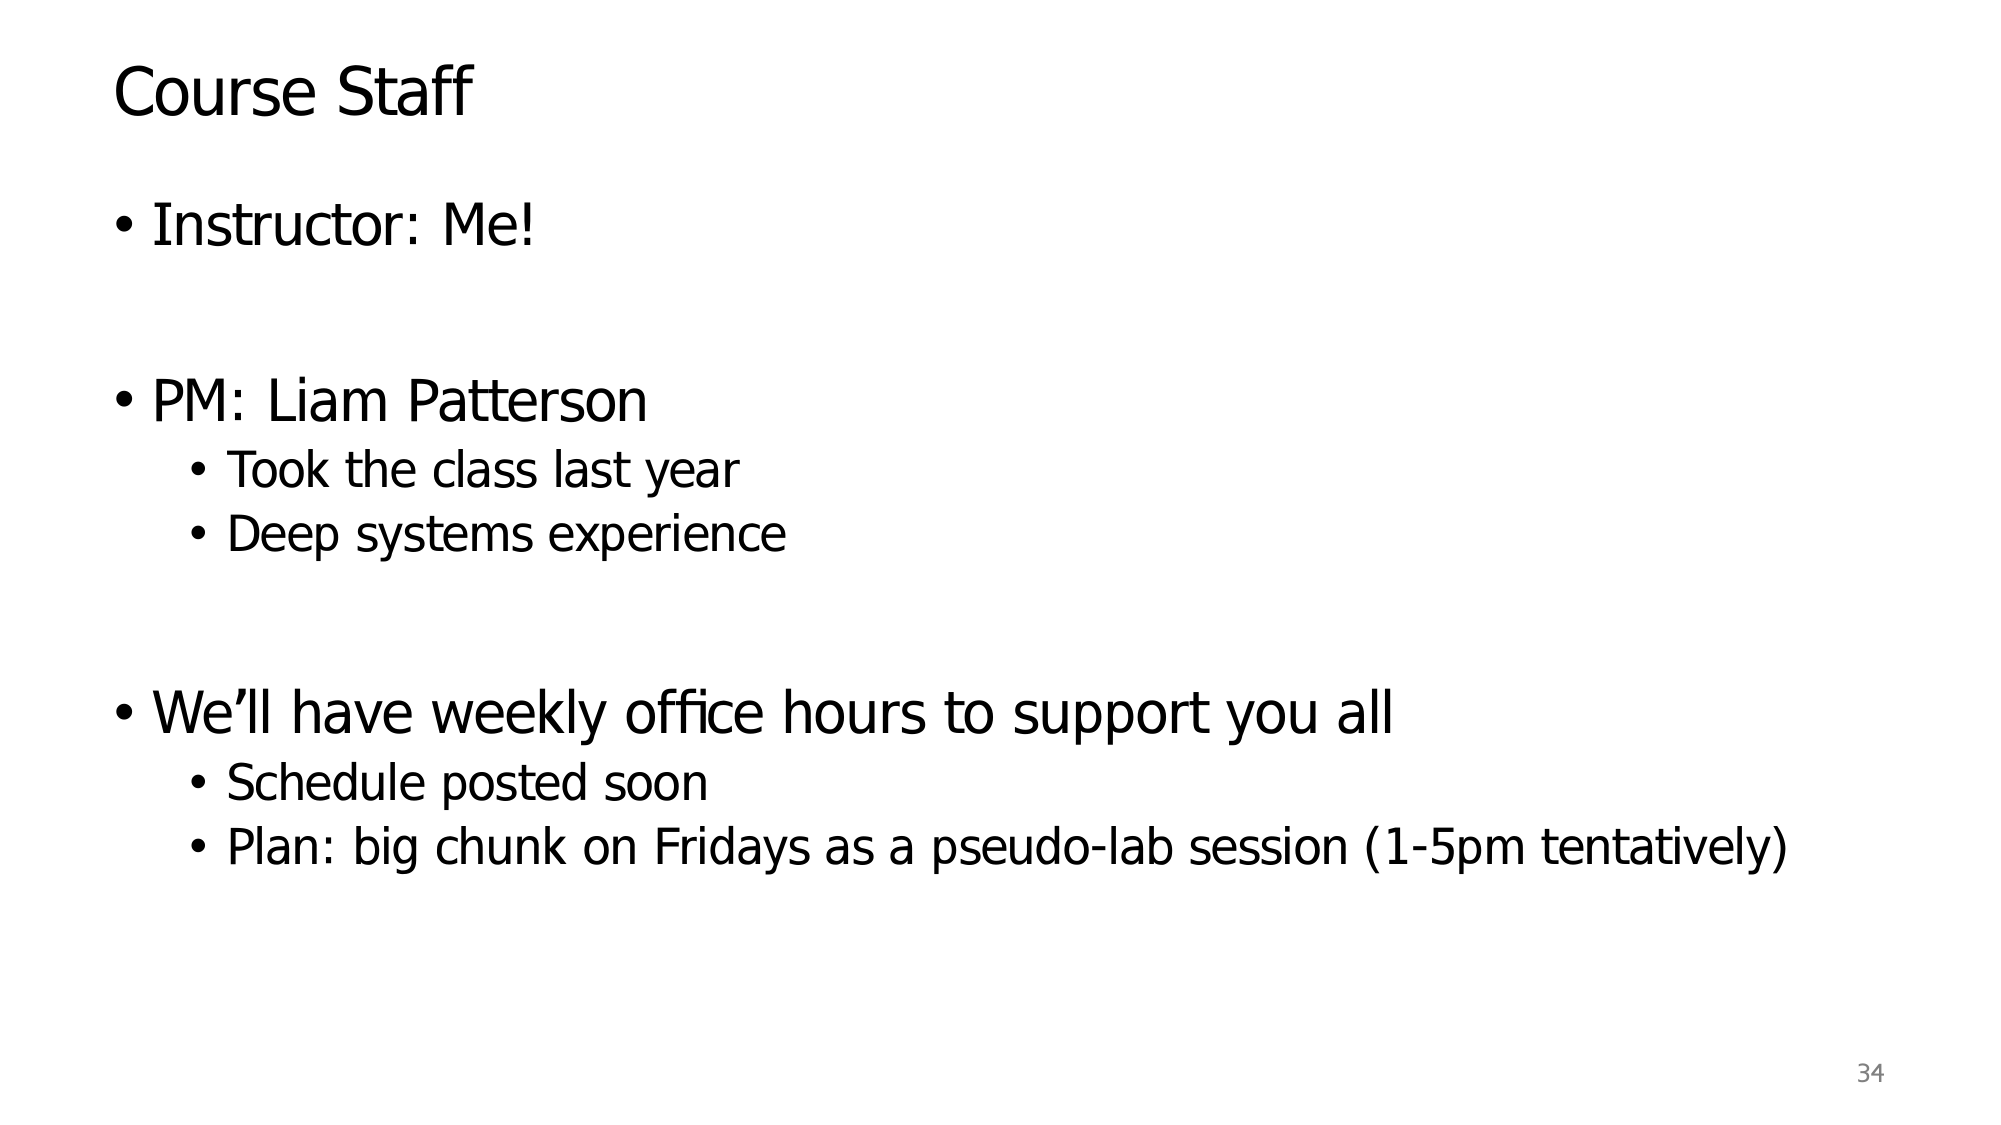

# Course Staff
Instructor: Me!

PM: Liam Patterson
Took the class last year
Deep systems experience

We’ll have weekly office hours to support you all
Schedule posted soon
Plan: big chunk on Fridays as a pseudo-lab session (1-5pm tentatively)
34